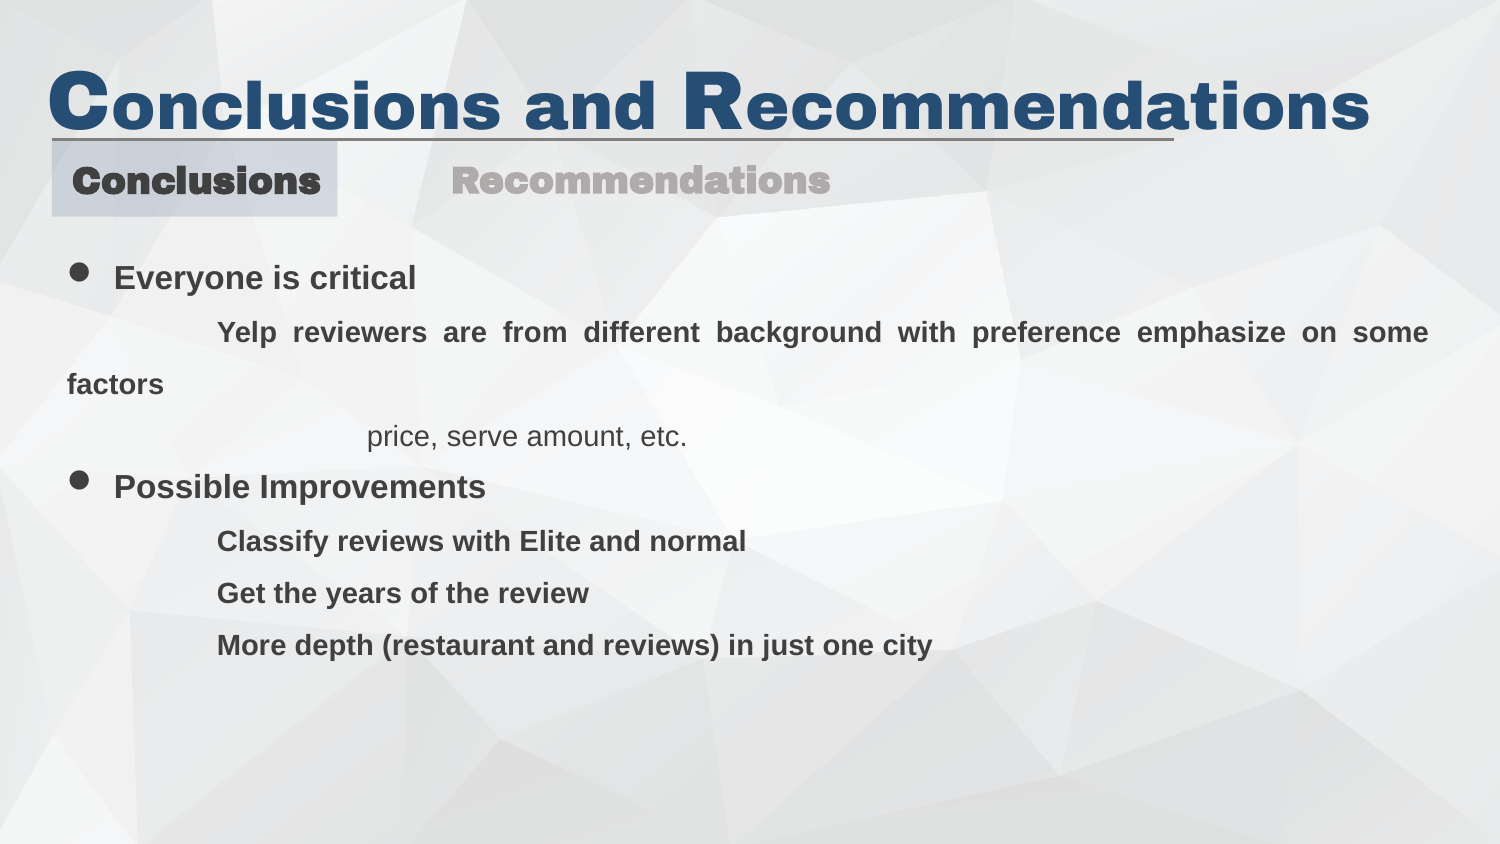

Conclusions and Recommendations

Recommendations
Conclusions
Everyone is critical
	Yelp reviewers are from different background with preference emphasize on some factors
		price, serve amount, etc.
Possible Improvements
	Classify reviews with Elite and normal
	Get the years of the review
	More depth (restaurant and reviews) in just one city